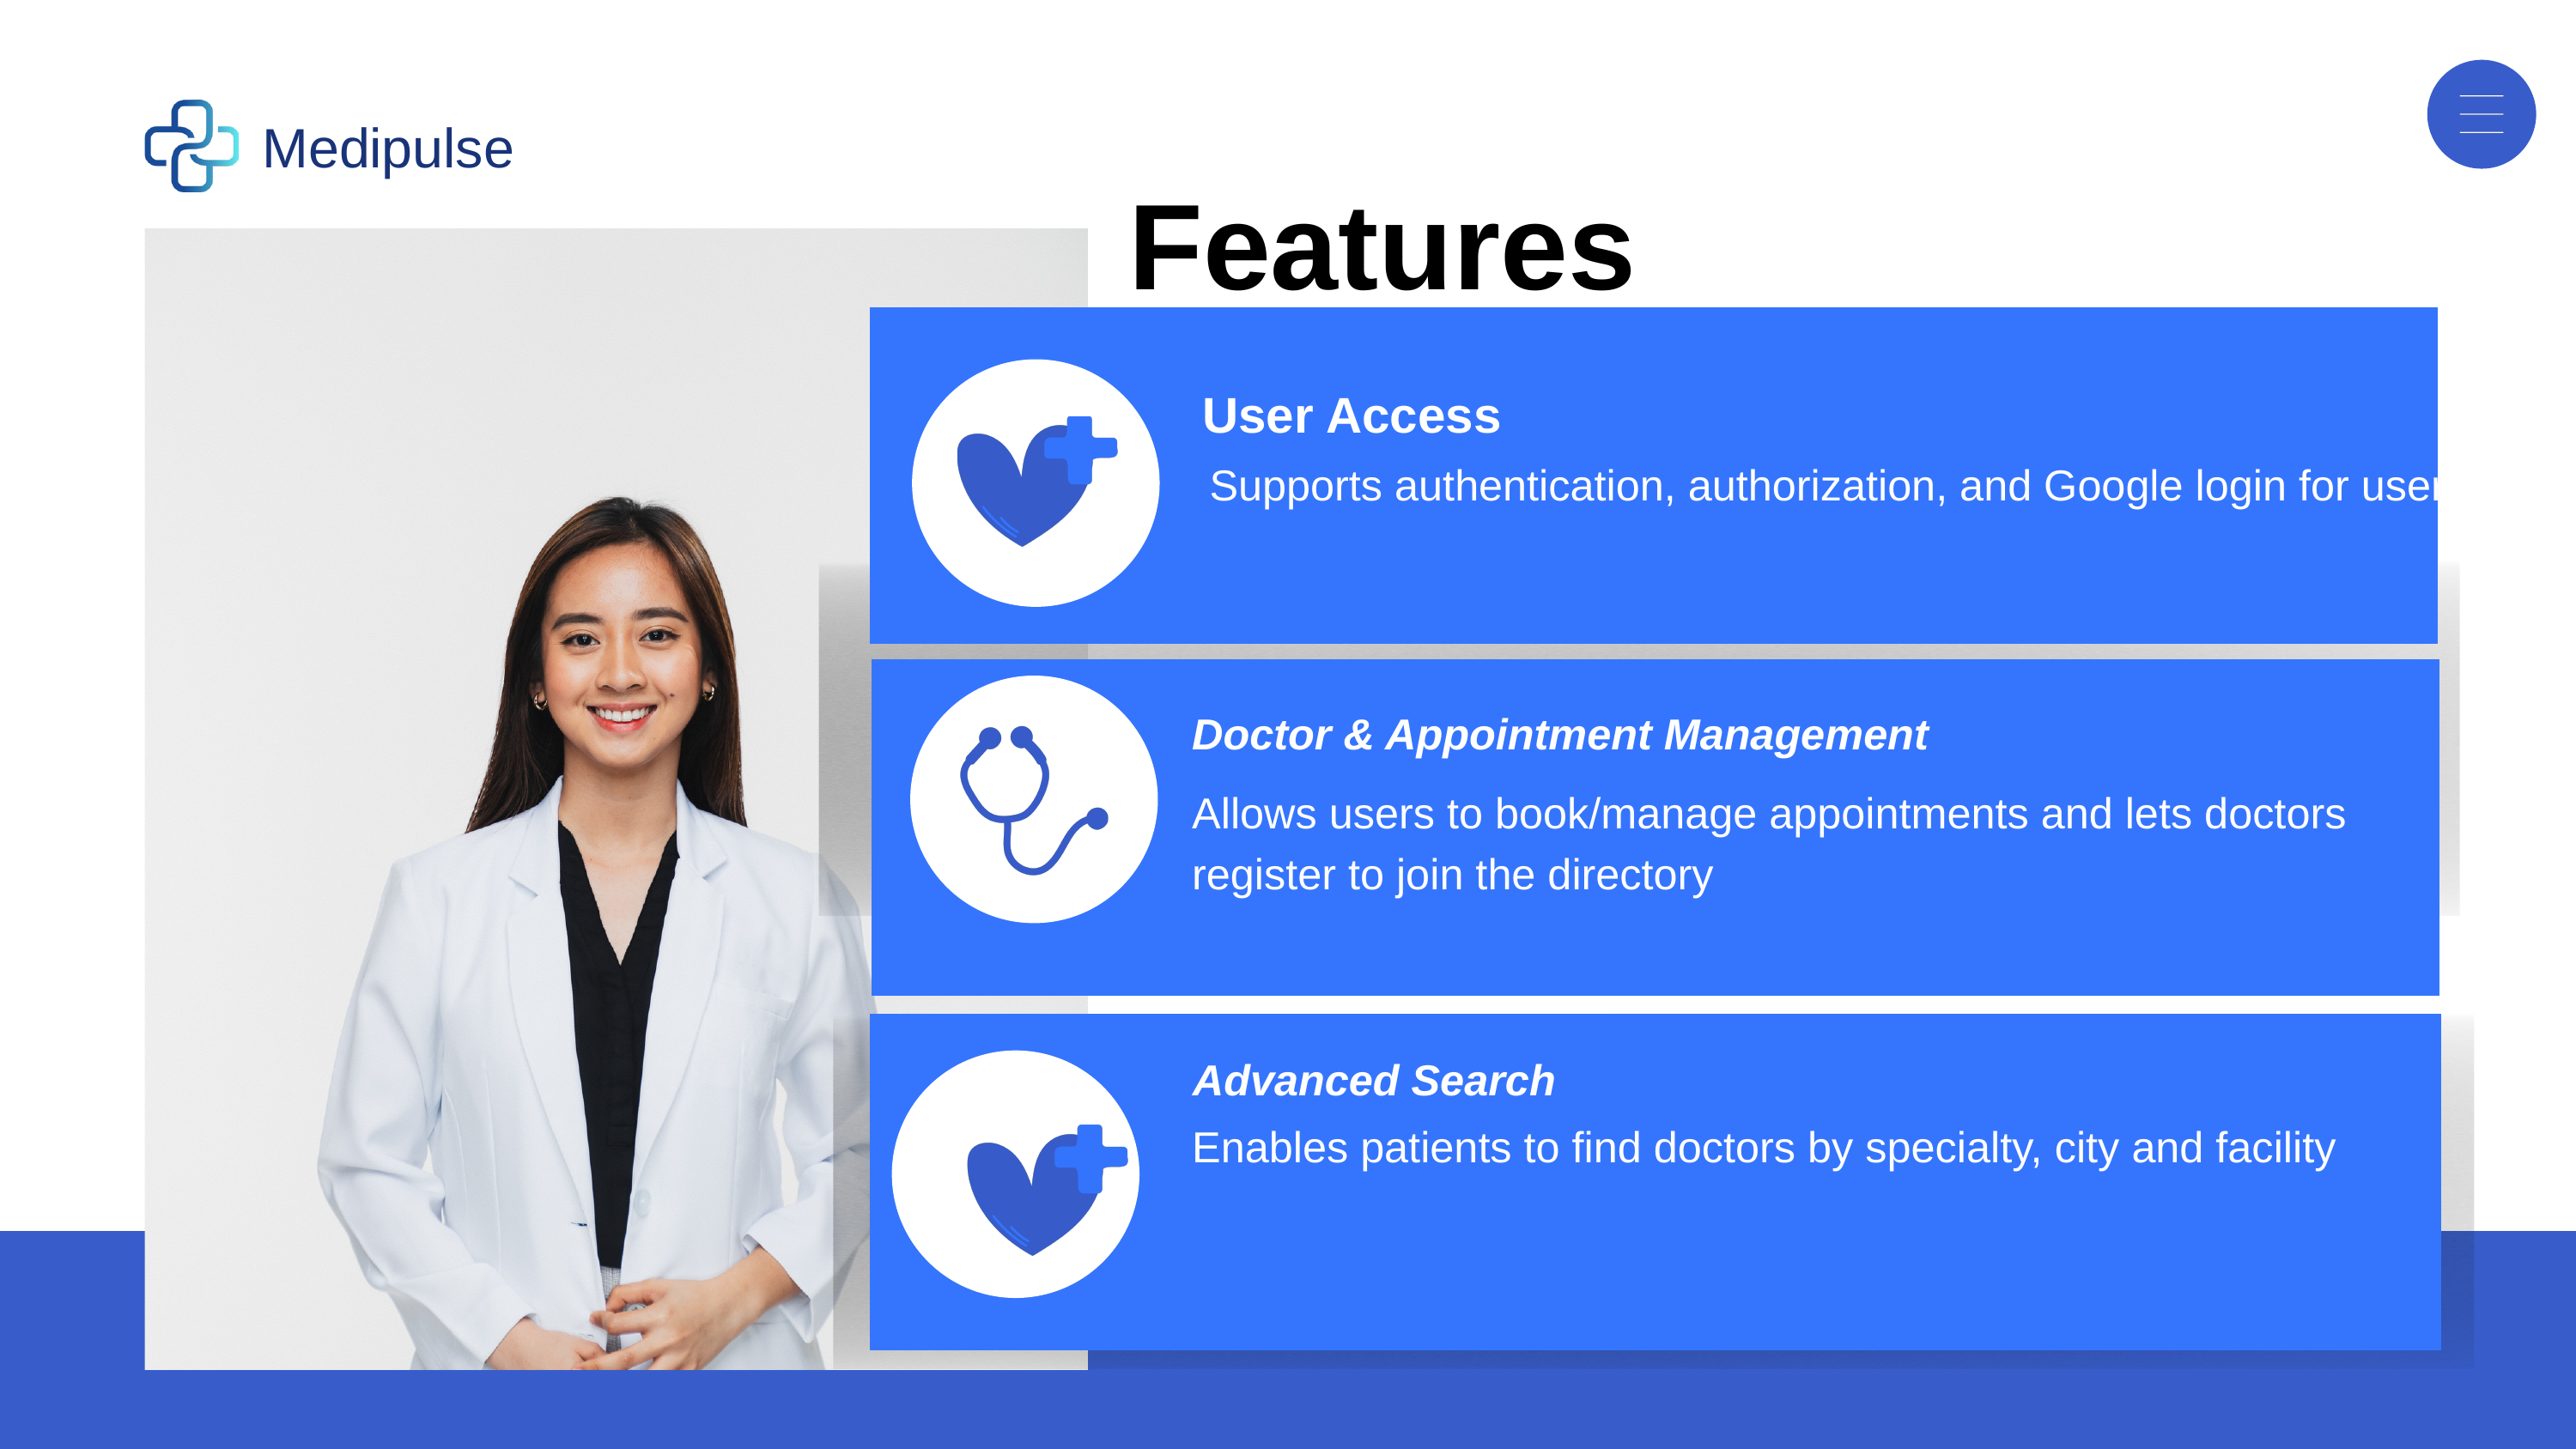

Medipulse
Features

User Access

Supports authentication, authorization, and Google login for users.

Doctor & Appointment Management

Allows users to book/manage appointments and lets doctors register to join the directory

Advanced Search

Enables patients to find doctors by specialty, city and facility